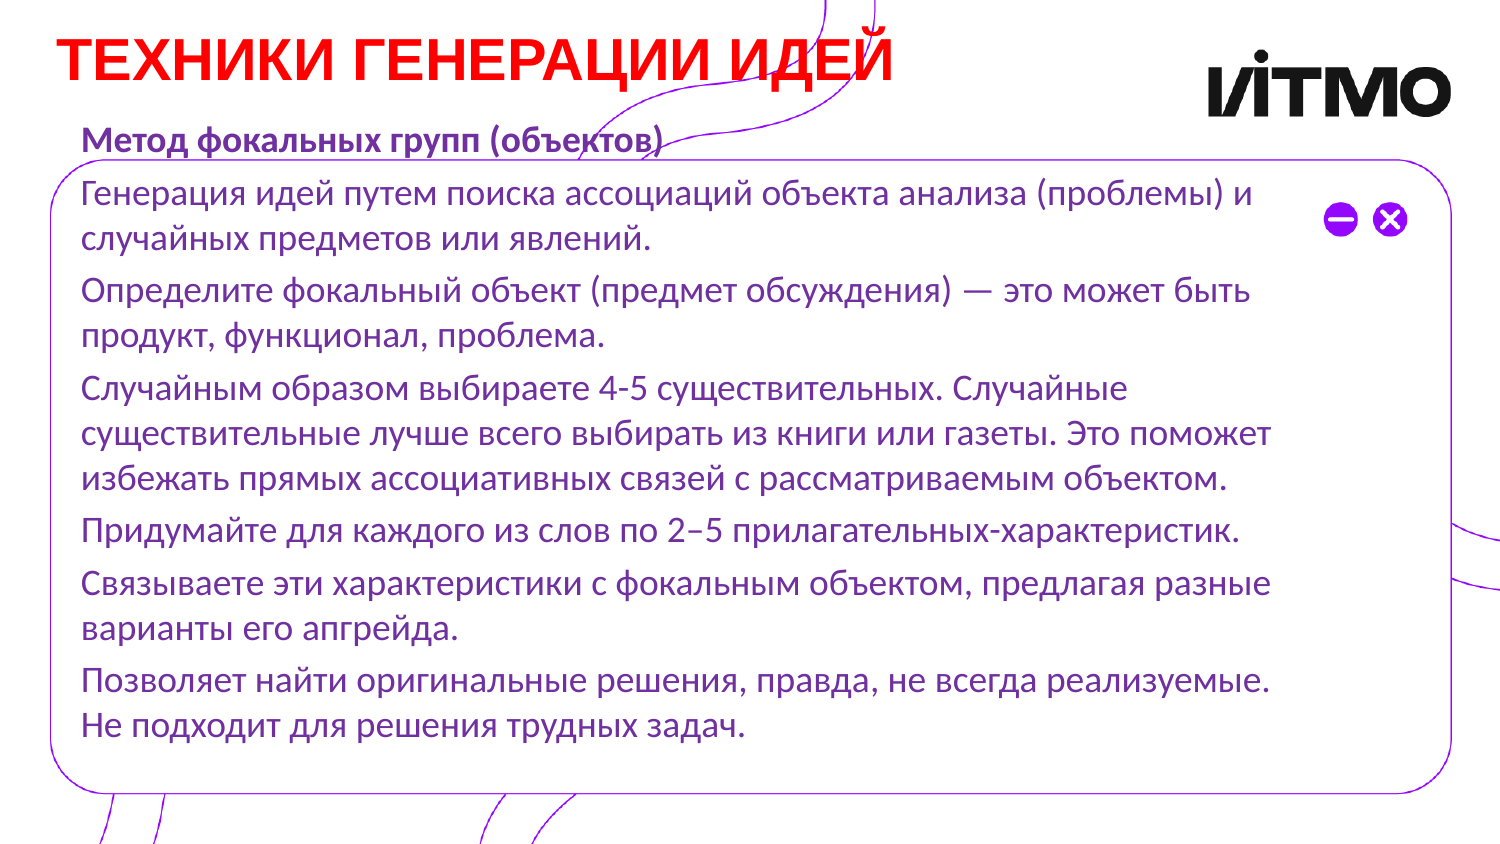

# ТЕХНИКИ ГЕНЕРАЦИИ ИДЕЙ
Метод фокальных групп (объектов)
Генерация идей путем поиска ассоциаций объекта анализа (проблемы) и случайных предметов или явлений.
Определите фокальный объект (предмет обсуждения) — это может быть продукт, функционал, проблема.
Случайным образом выбираете 4-5 существительных. Случайные существительные лучше всего выбирать из книги или газеты. Это поможет избежать прямых ассоциативных связей с рассматриваемым объектом.
Придумайте для каждого из слов по 2–5 прилагательных-характеристик.
Связываете эти характеристики с фокальным объектом, предлагая разные варианты его апгрейда.
Позволяет найти оригинальные решения, правда, не всегда реализуемые. Не подходит для решения трудных задач.